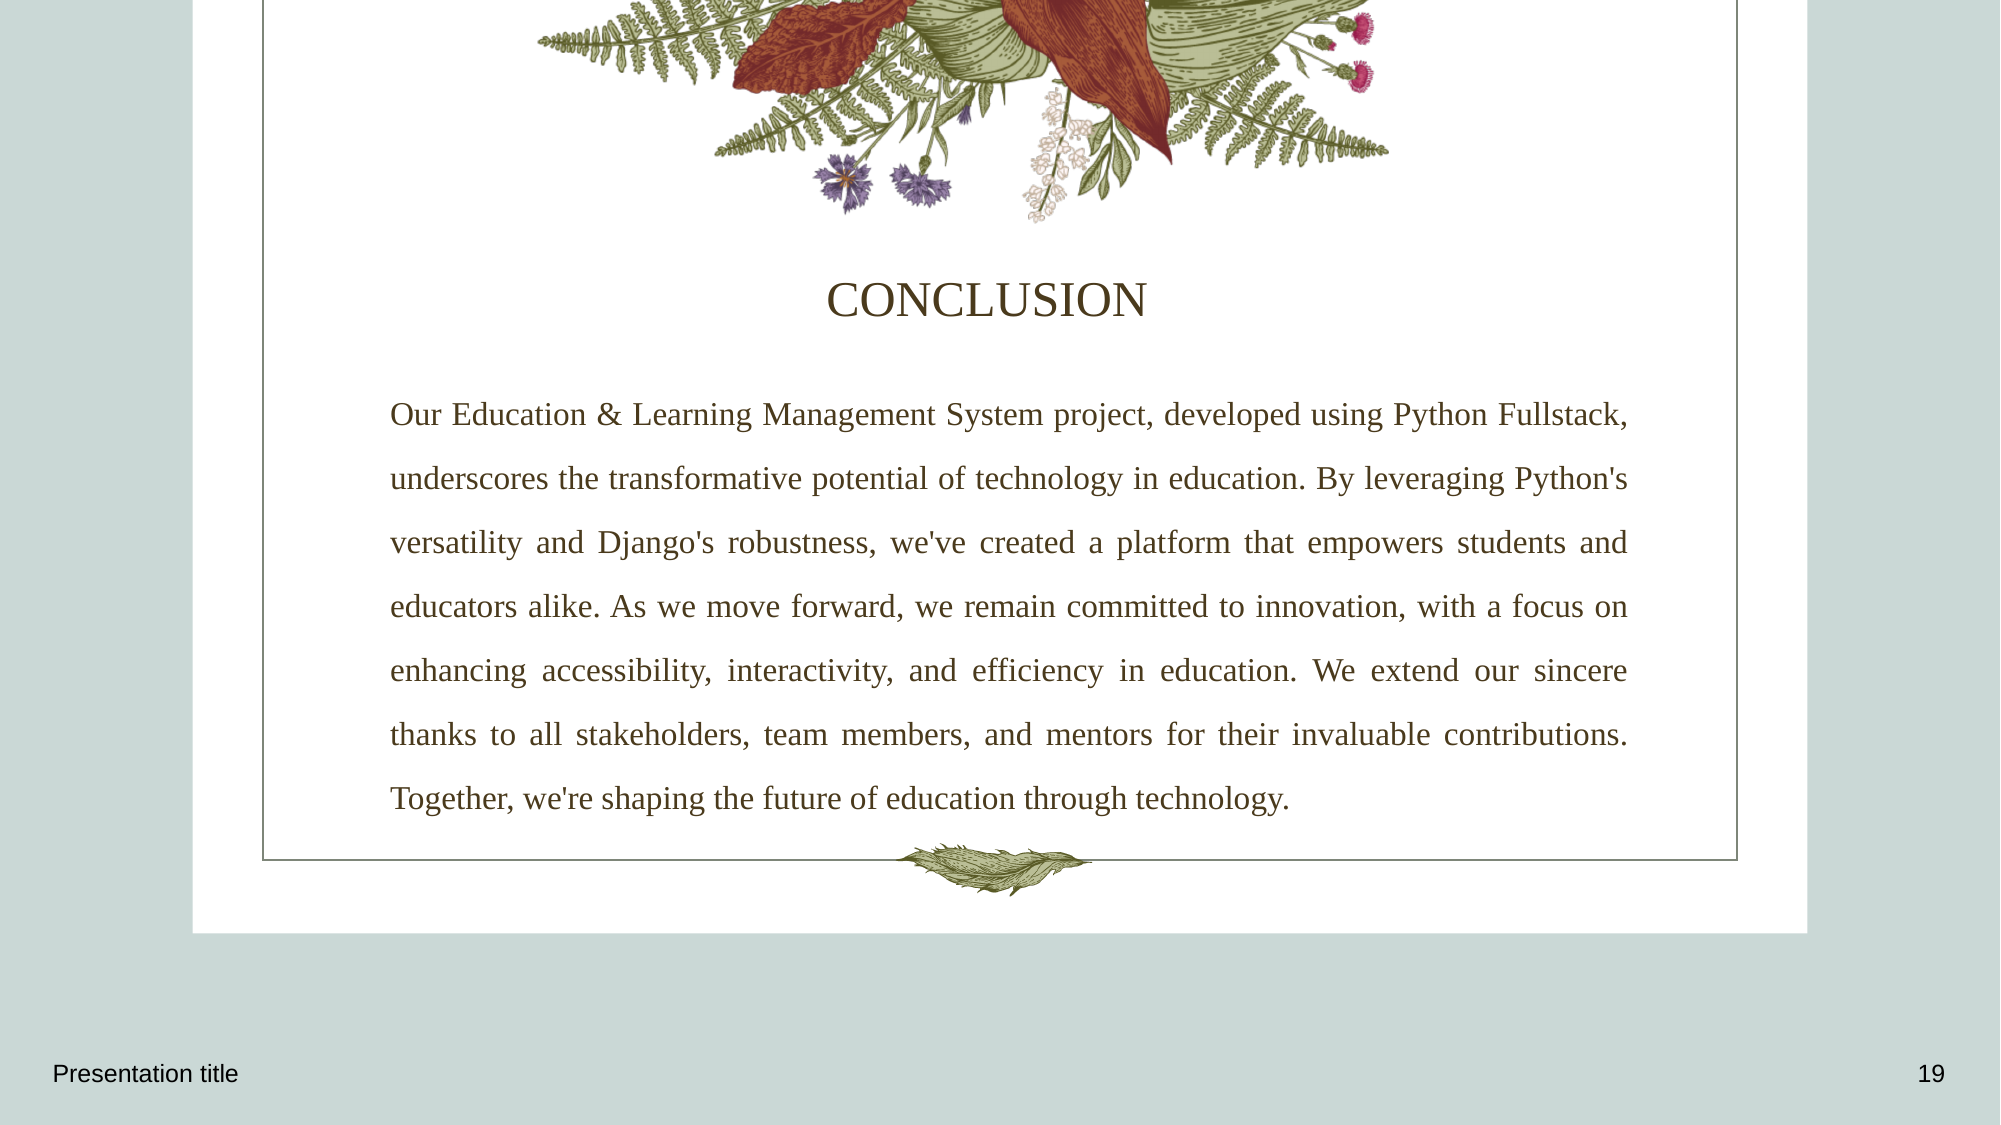

# CONCLUSION
Our Education & Learning Management System project, developed using Python Fullstack, underscores the transformative potential of technology in education. By leveraging Python's versatility and Django's robustness, we've created a platform that empowers students and educators alike. As we move forward, we remain committed to innovation, with a focus on enhancing accessibility, interactivity, and efficiency in education. We extend our sincere thanks to all stakeholders, team members, and mentors for their invaluable contributions. Together, we're shaping the future of education through technology.

Presentation title
19